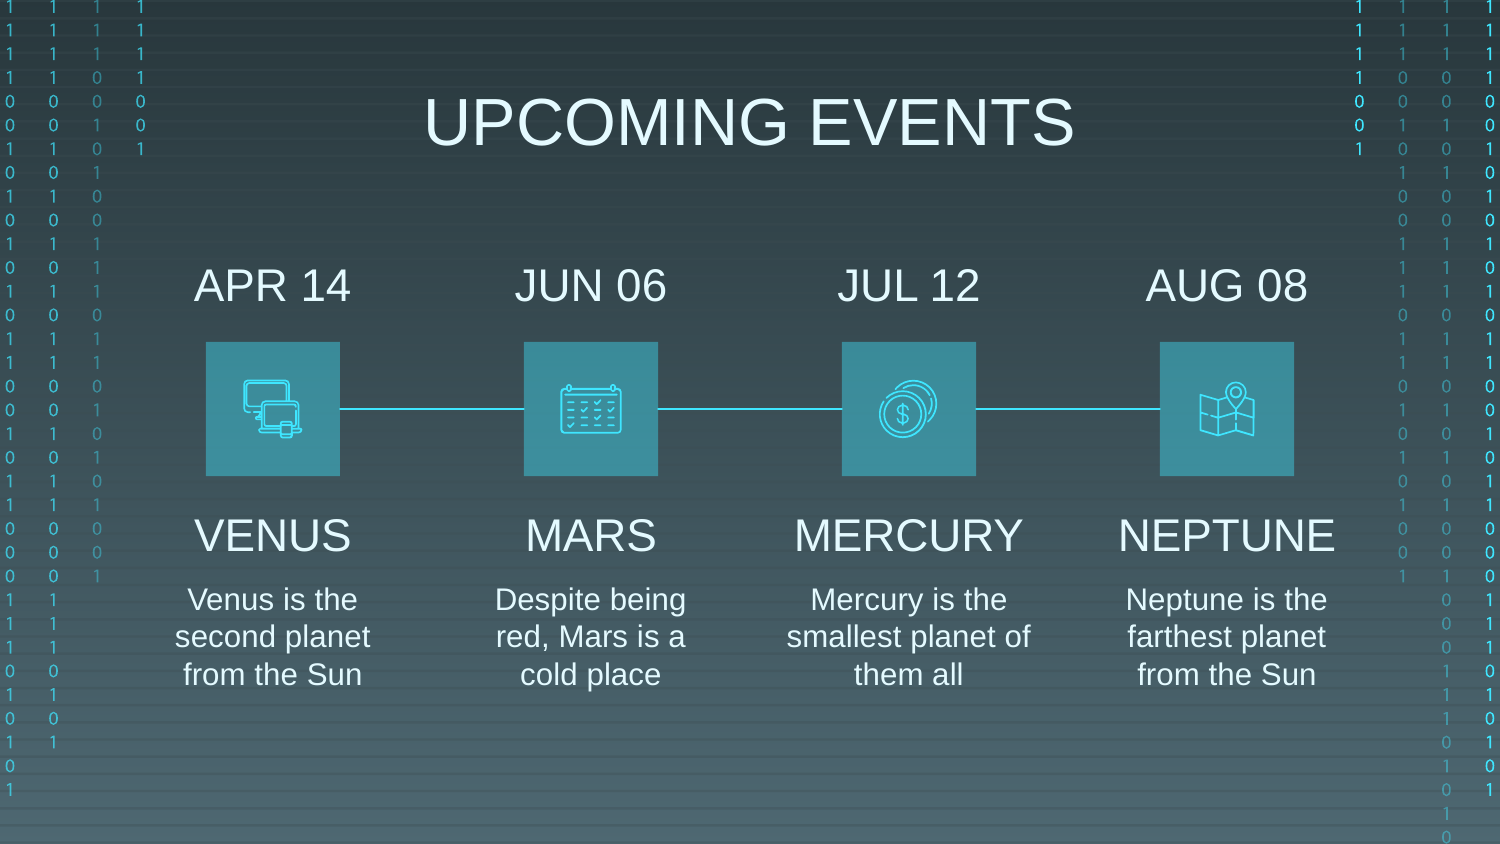

# UPCOMING EVENTS
APR 14
JUN 06
JUL 12
AUG 08

VENUS
MARS
MERCURY
NEPTUNE
Venus is the second planet from the Sun
Despite being red, Mars is a cold place
Mercury is the smallest planet of them all
Neptune is the farthest planet from the Sun